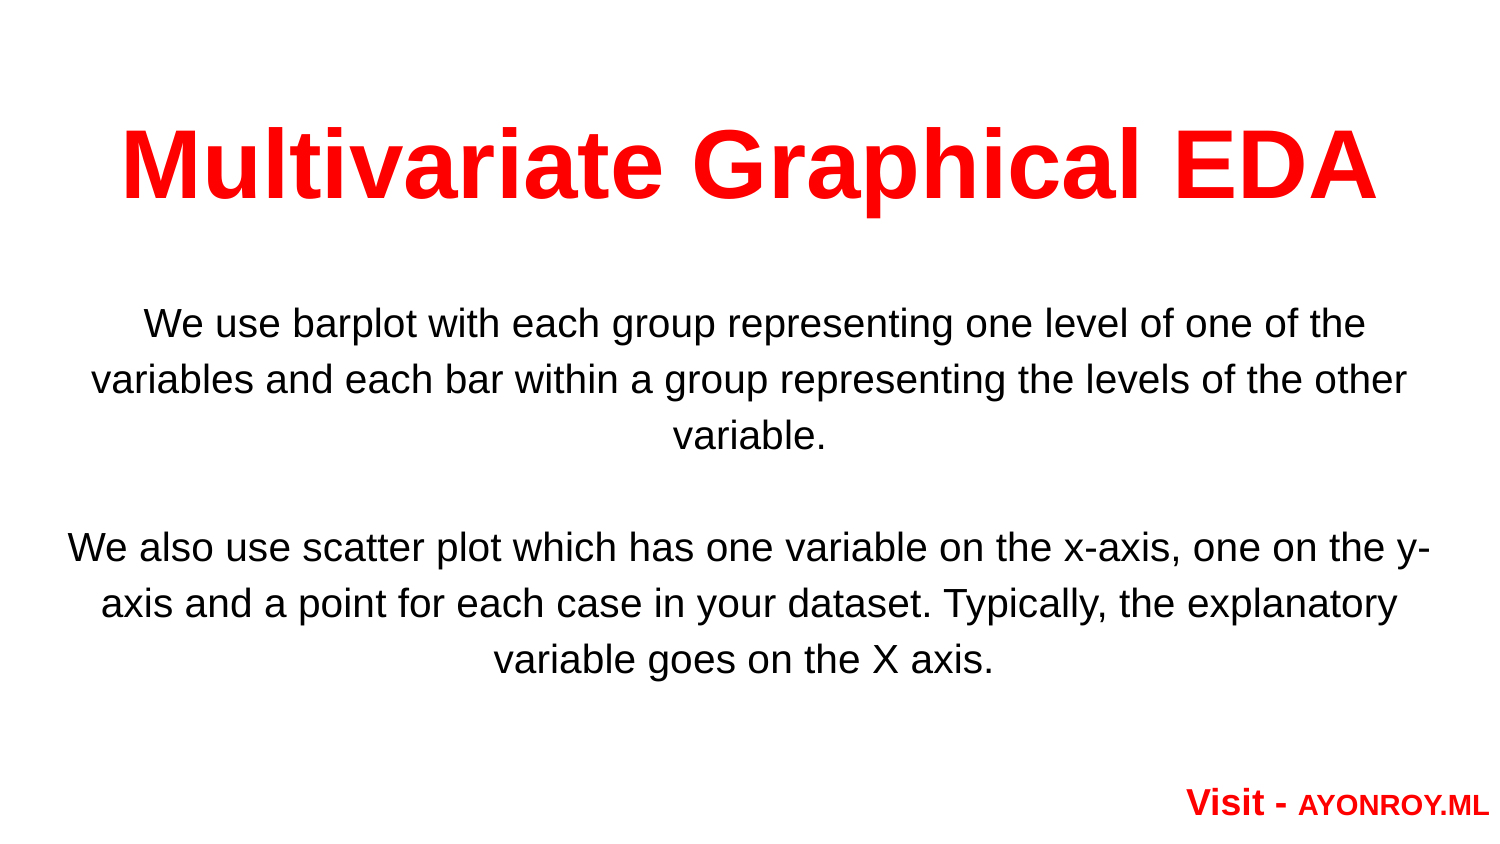

# Multivariate Graphical EDA

 We use barplot with each group representing one level of one of the variables and each bar within a group representing the levels of the other variable.

We also use scatter plot which has one variable on the x-axis, one on the y-axis and a point for each case in your dataset. Typically, the explanatory variable goes on the X axis.

Visit - AYONROY.ML